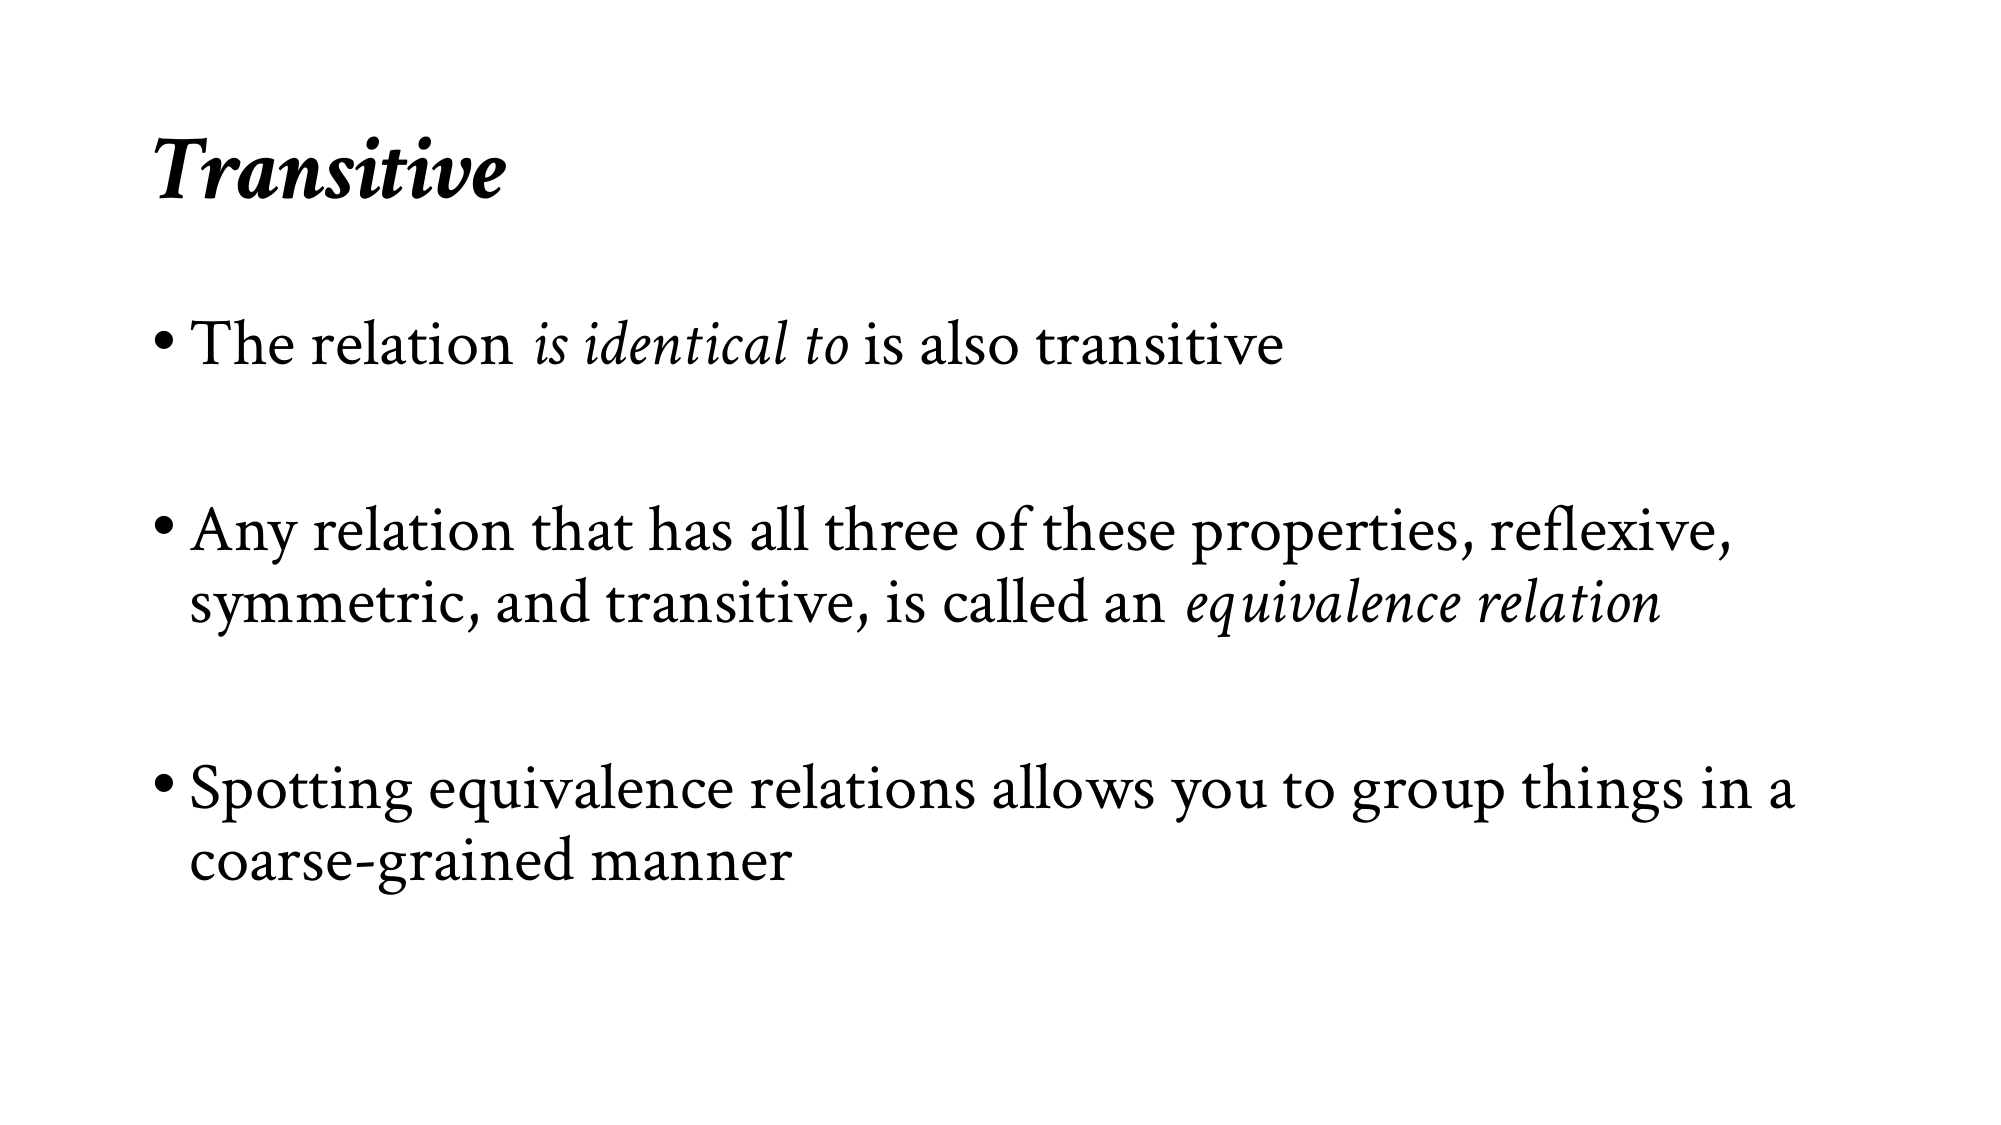

# Transitive
The relation is identical to is also transitive

Any relation that has all three of these properties, reflexive, symmetric, and transitive, is called an equivalence relation

Spotting equivalence relations allows you to group things in a coarse-grained manner